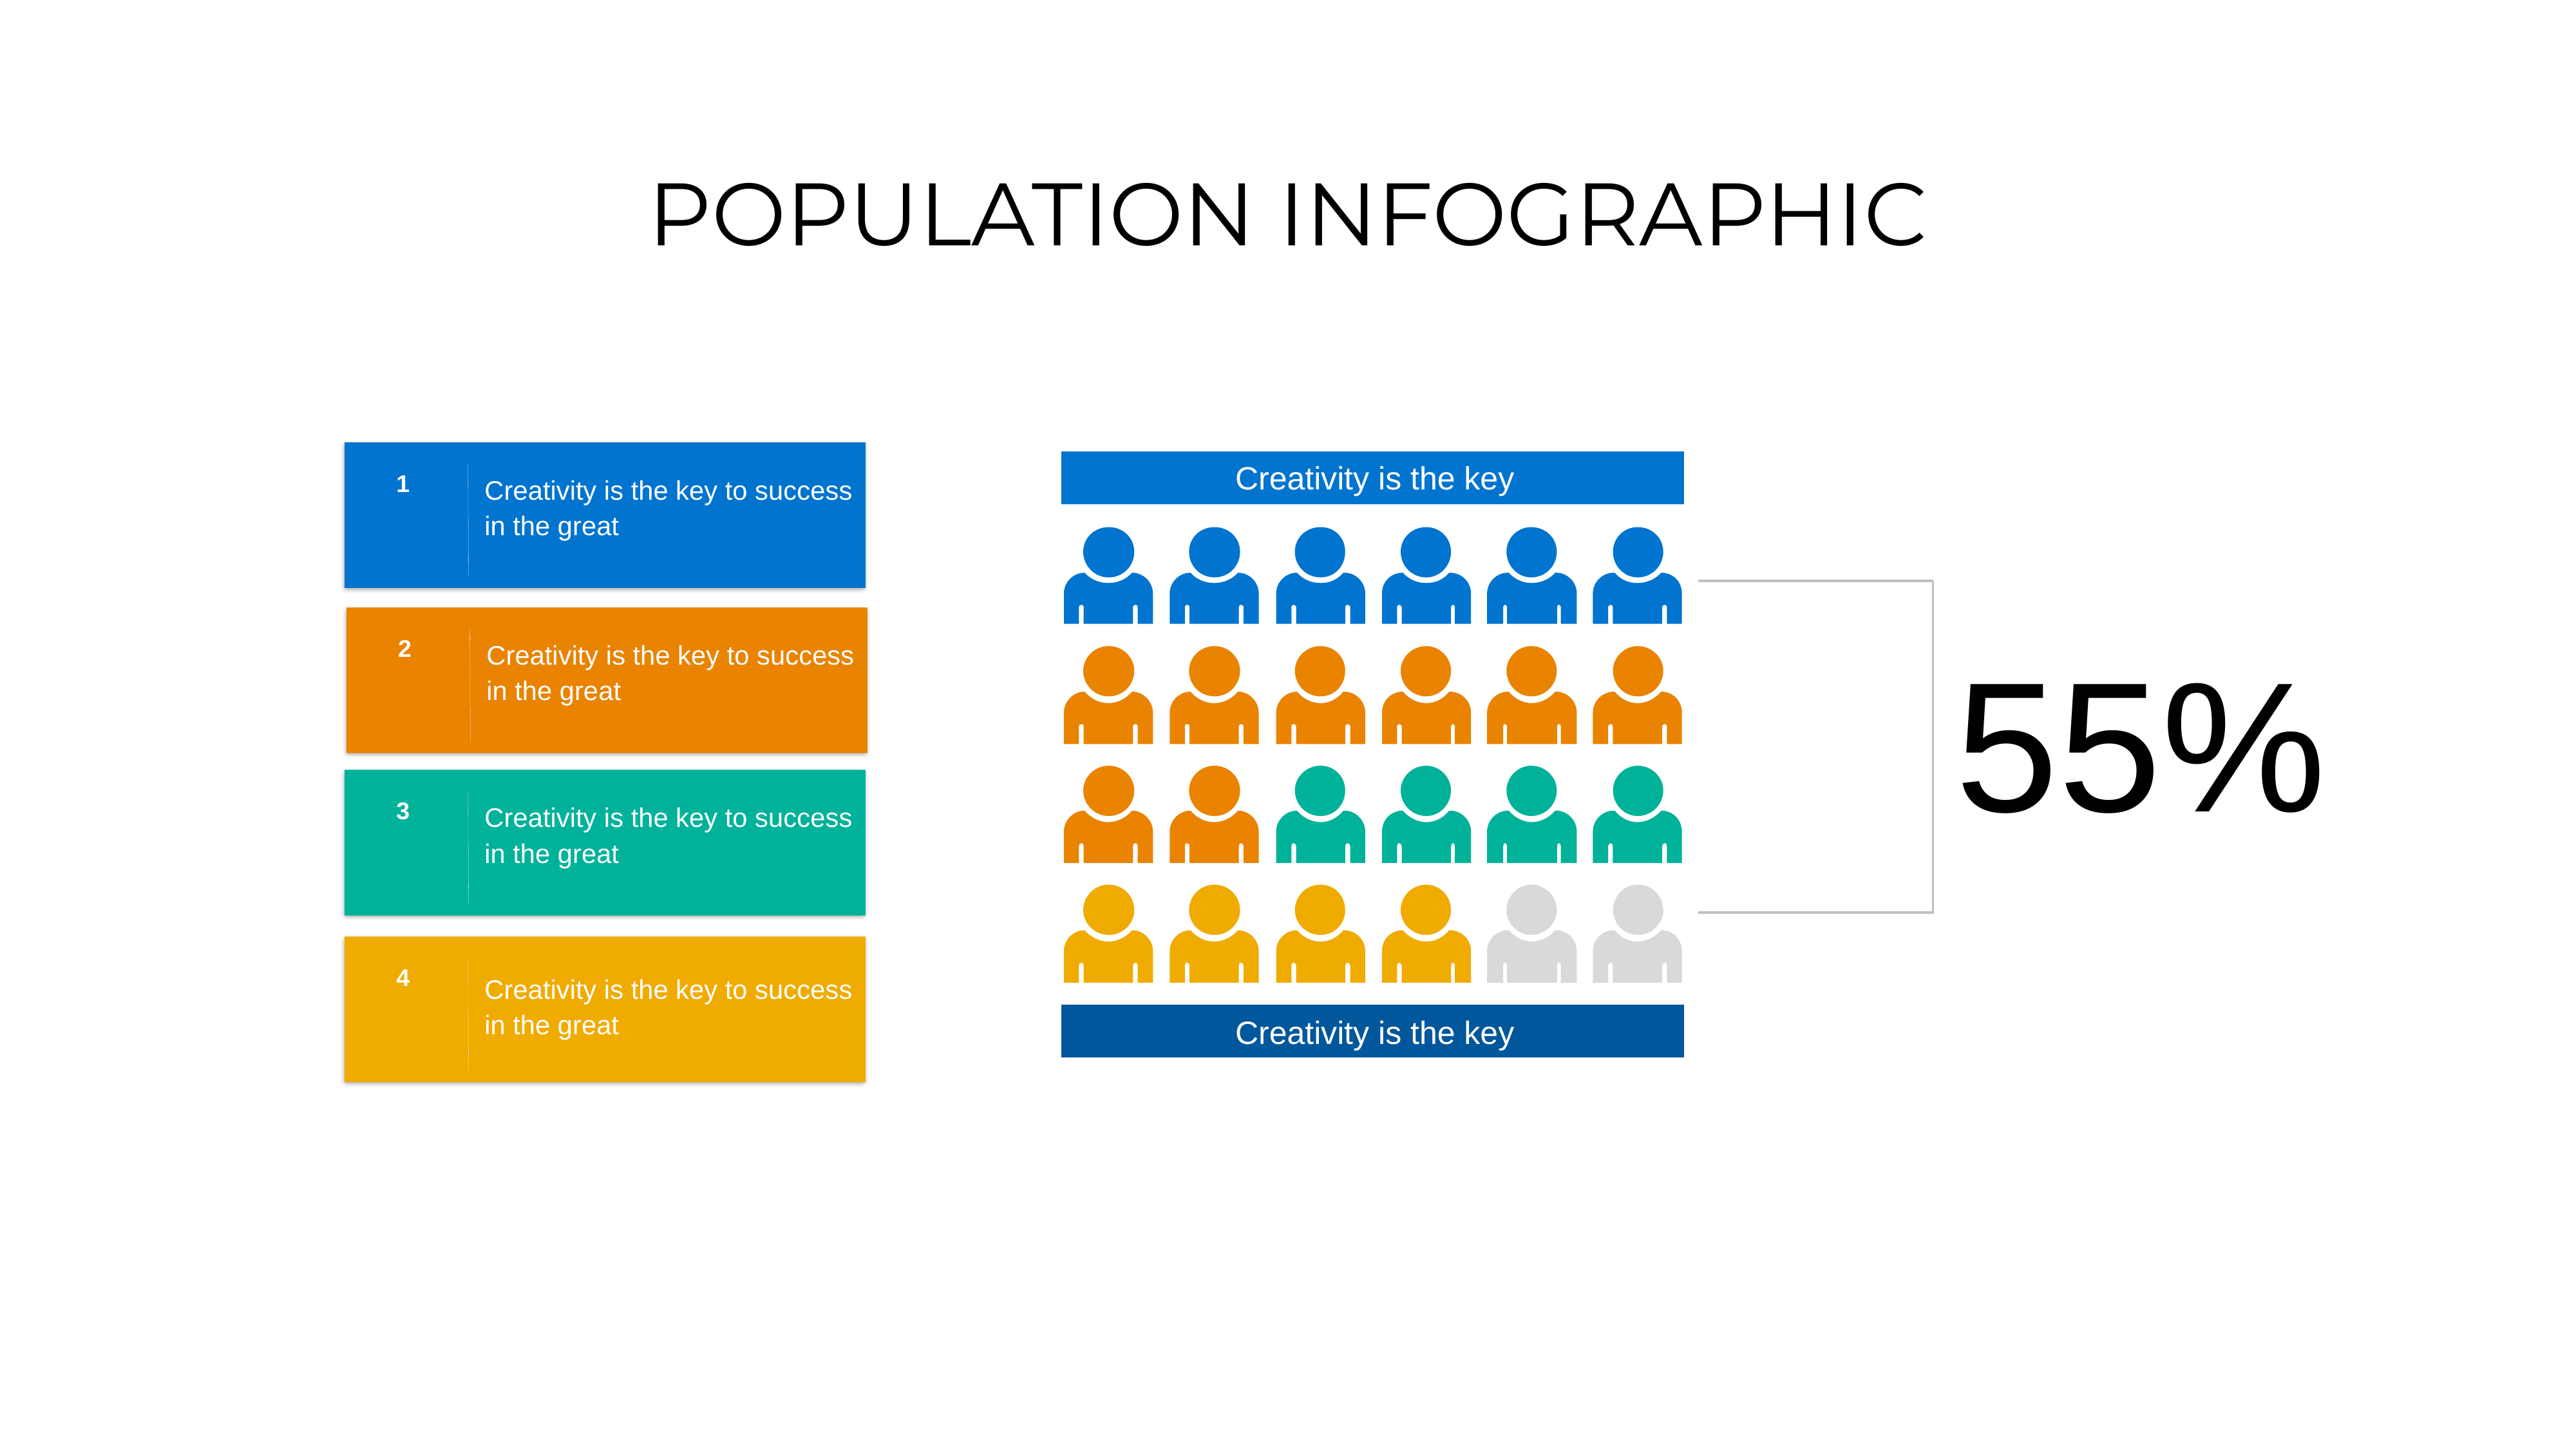

# POPULATION INFOGRAPHIC
Creativity is the key

Creativity is the key to success in the great
1

Creativity is the key to success in the great
2
55%

Creativity is the key to success in the great
3

4
Creativity is the key to success in the great

Creativity is the key